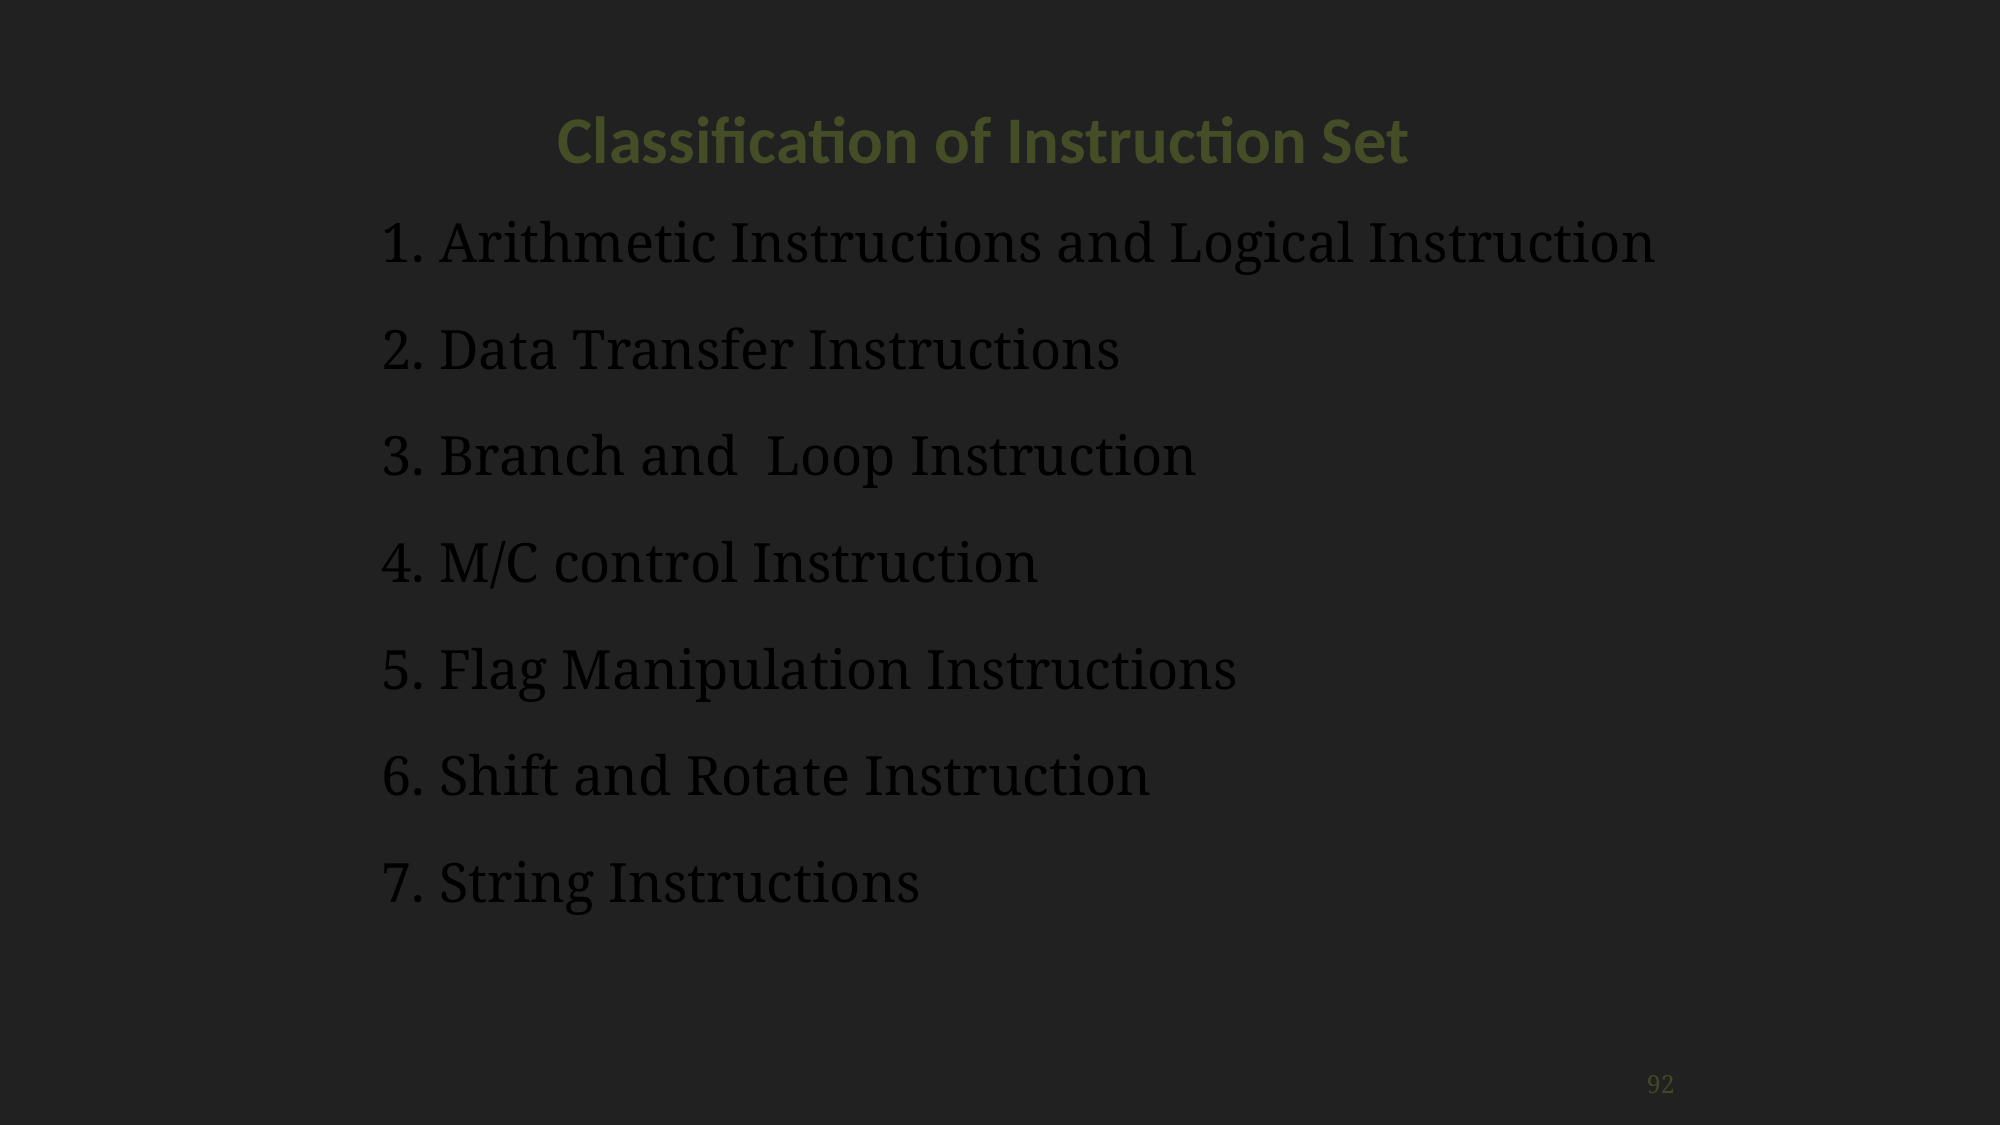

Classification of Instruction Set
1. Arithmetic Instructions and Logical Instruction
2. Data Transfer Instructions
3. Branch and  Loop Instruction
4. M/C control Instruction
5. Flag Manipulation Instructions
6. Shift and Rotate Instruction
7. String Instructions
92